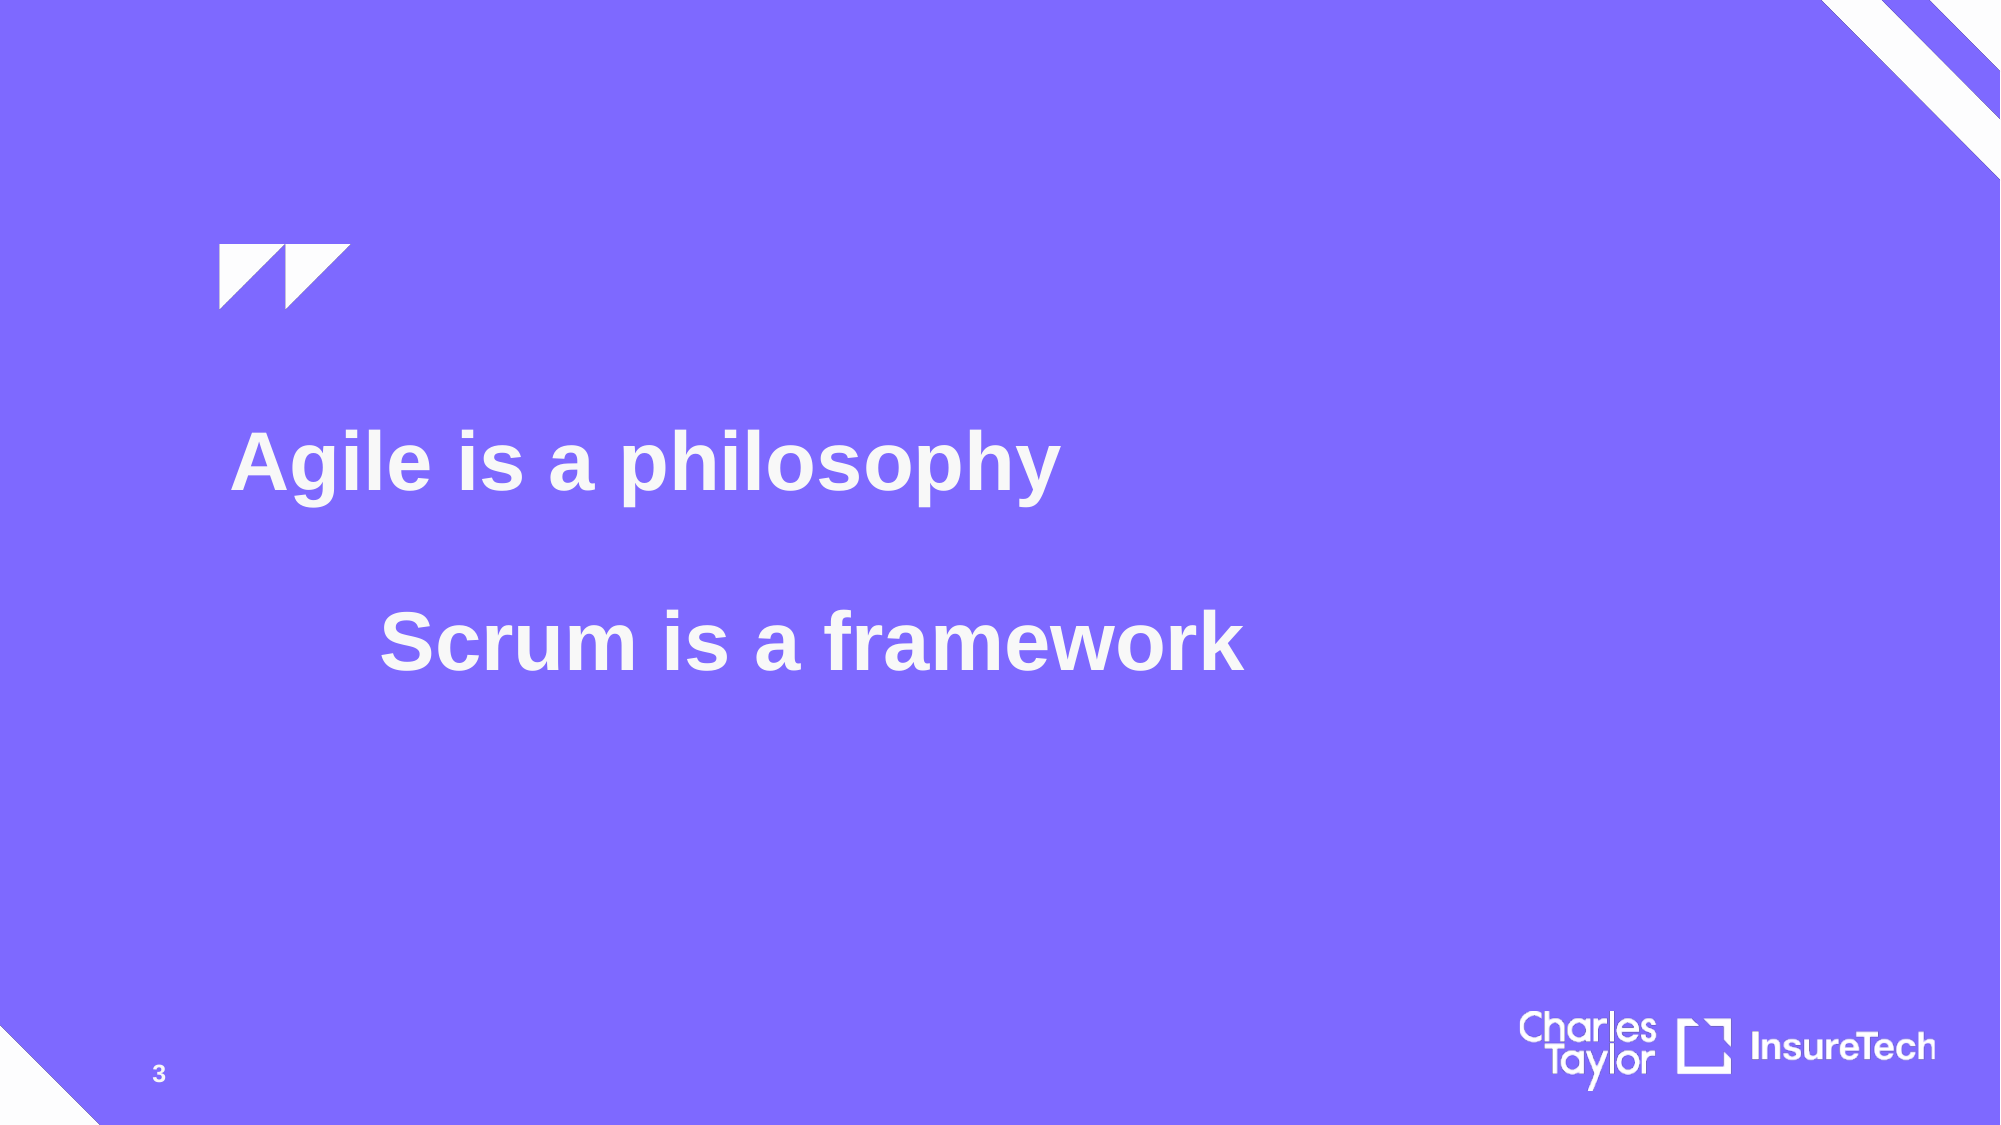

# Agile is a philosophy Scrum is a framework
3